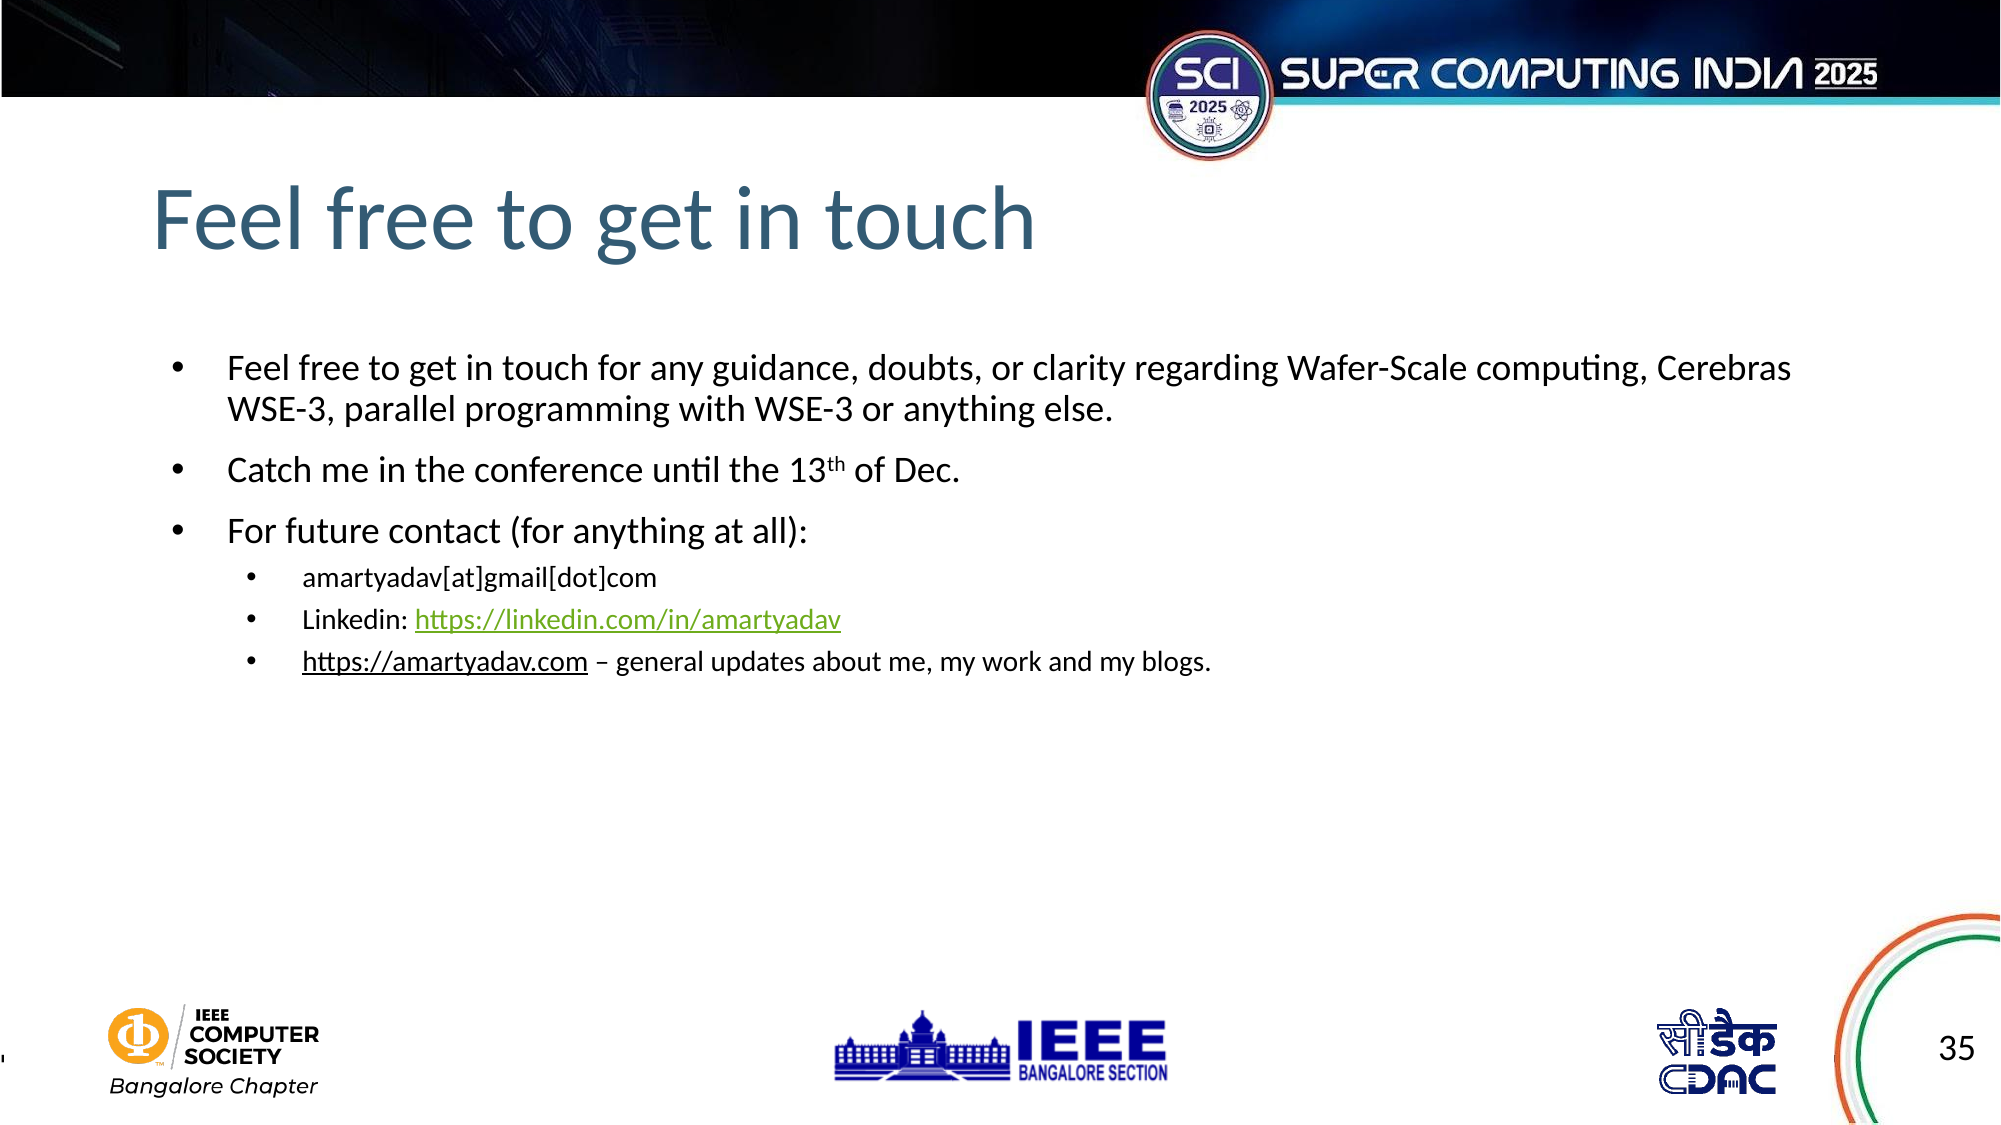

# Feel free to get in touch
Feel free to get in touch for any guidance, doubts, or clarity regarding Wafer-Scale computing, Cerebras WSE-3, parallel programming with WSE-3 or anything else.
Catch me in the conference until the 13th of Dec.
For future contact (for anything at all):
amartyadav[at]gmail[dot]com
Linkedin: https://linkedin.com/in/amartyadav
https://amartyadav.com – general updates about me, my work and my blogs.